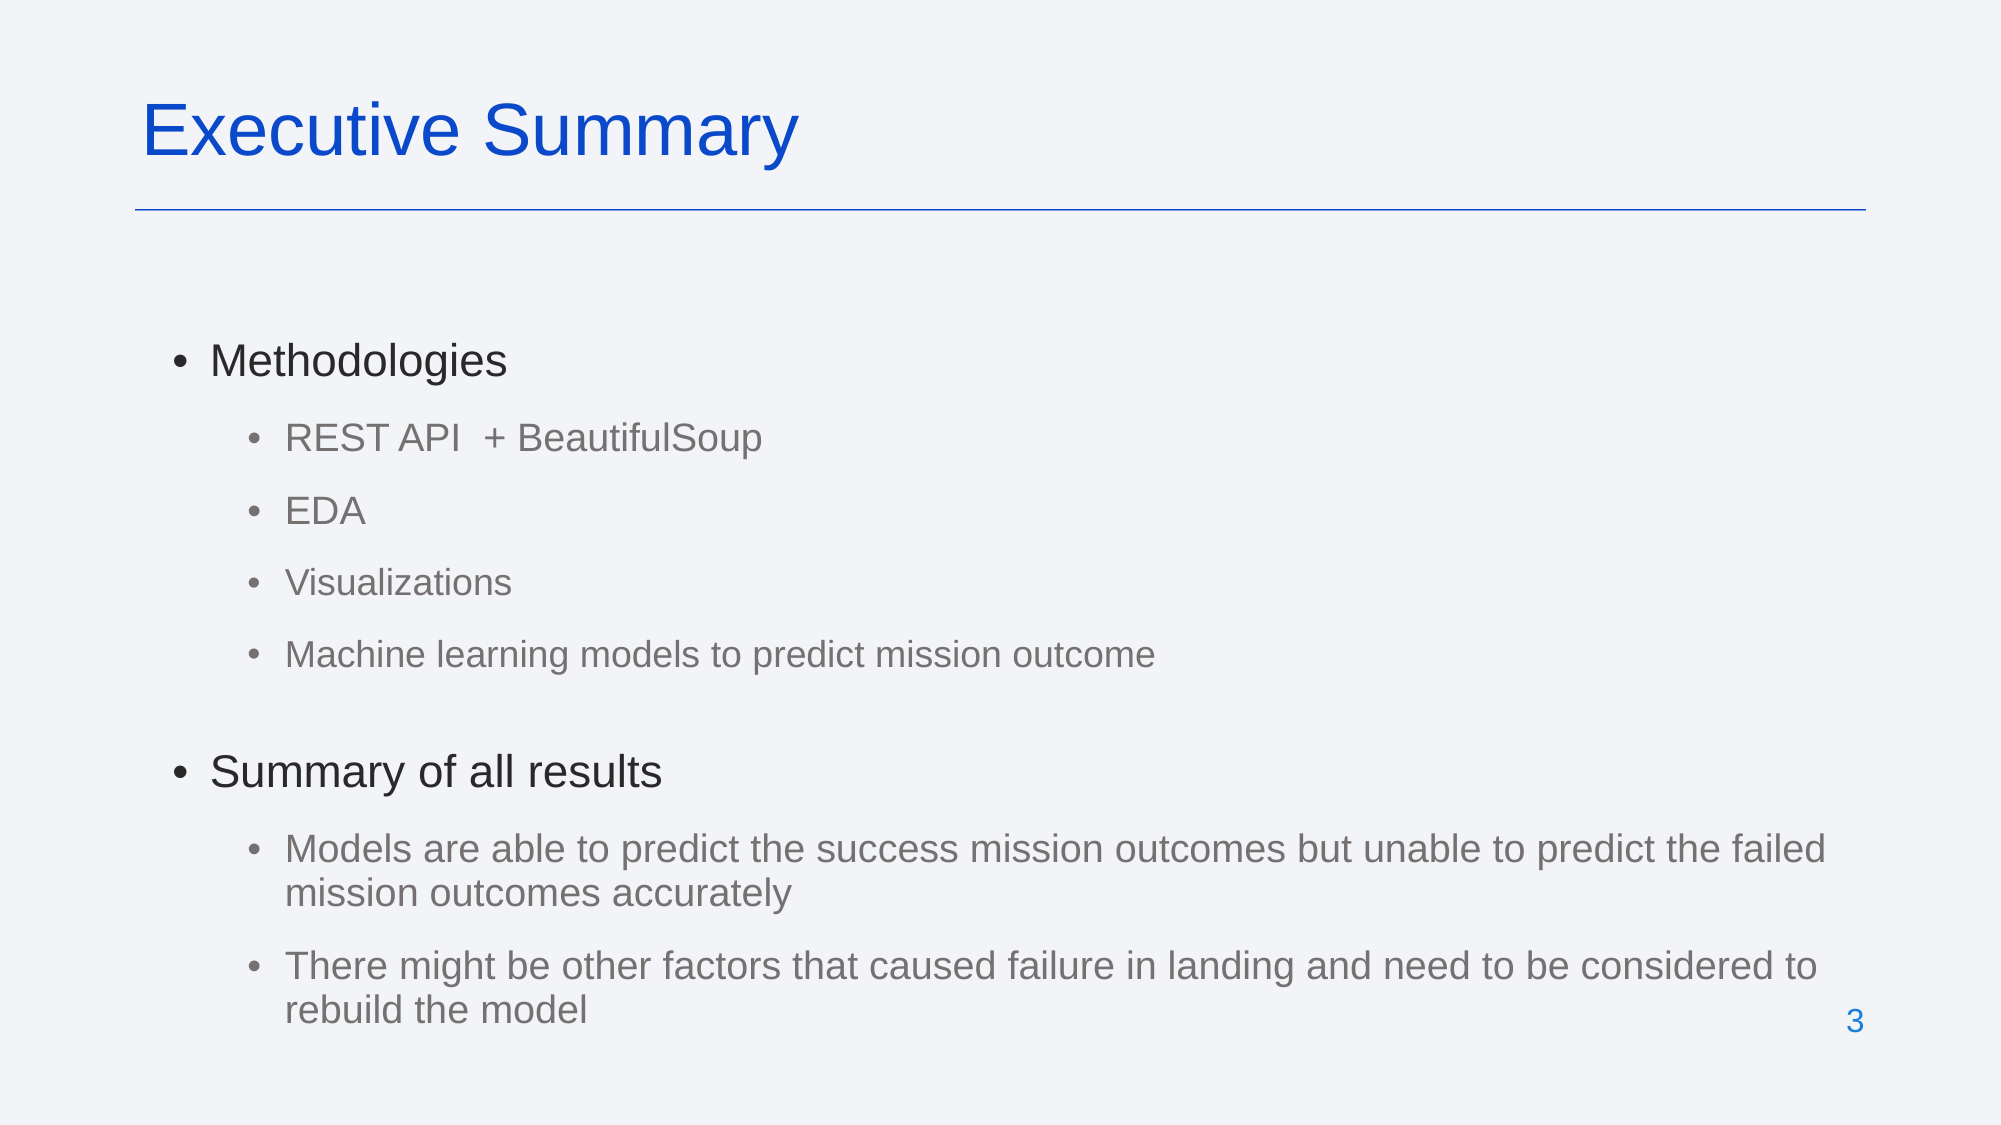

Executive Summary
Methodologies
REST API  + BeautifulSoup
EDA
Visualizations
Machine learning models to predict mission outcome
Summary of all results
Models are able to predict the success mission outcomes but unable to predict the failed mission outcomes accurately
There might be other factors that caused failure in landing and need to be considered to rebuild the model
3